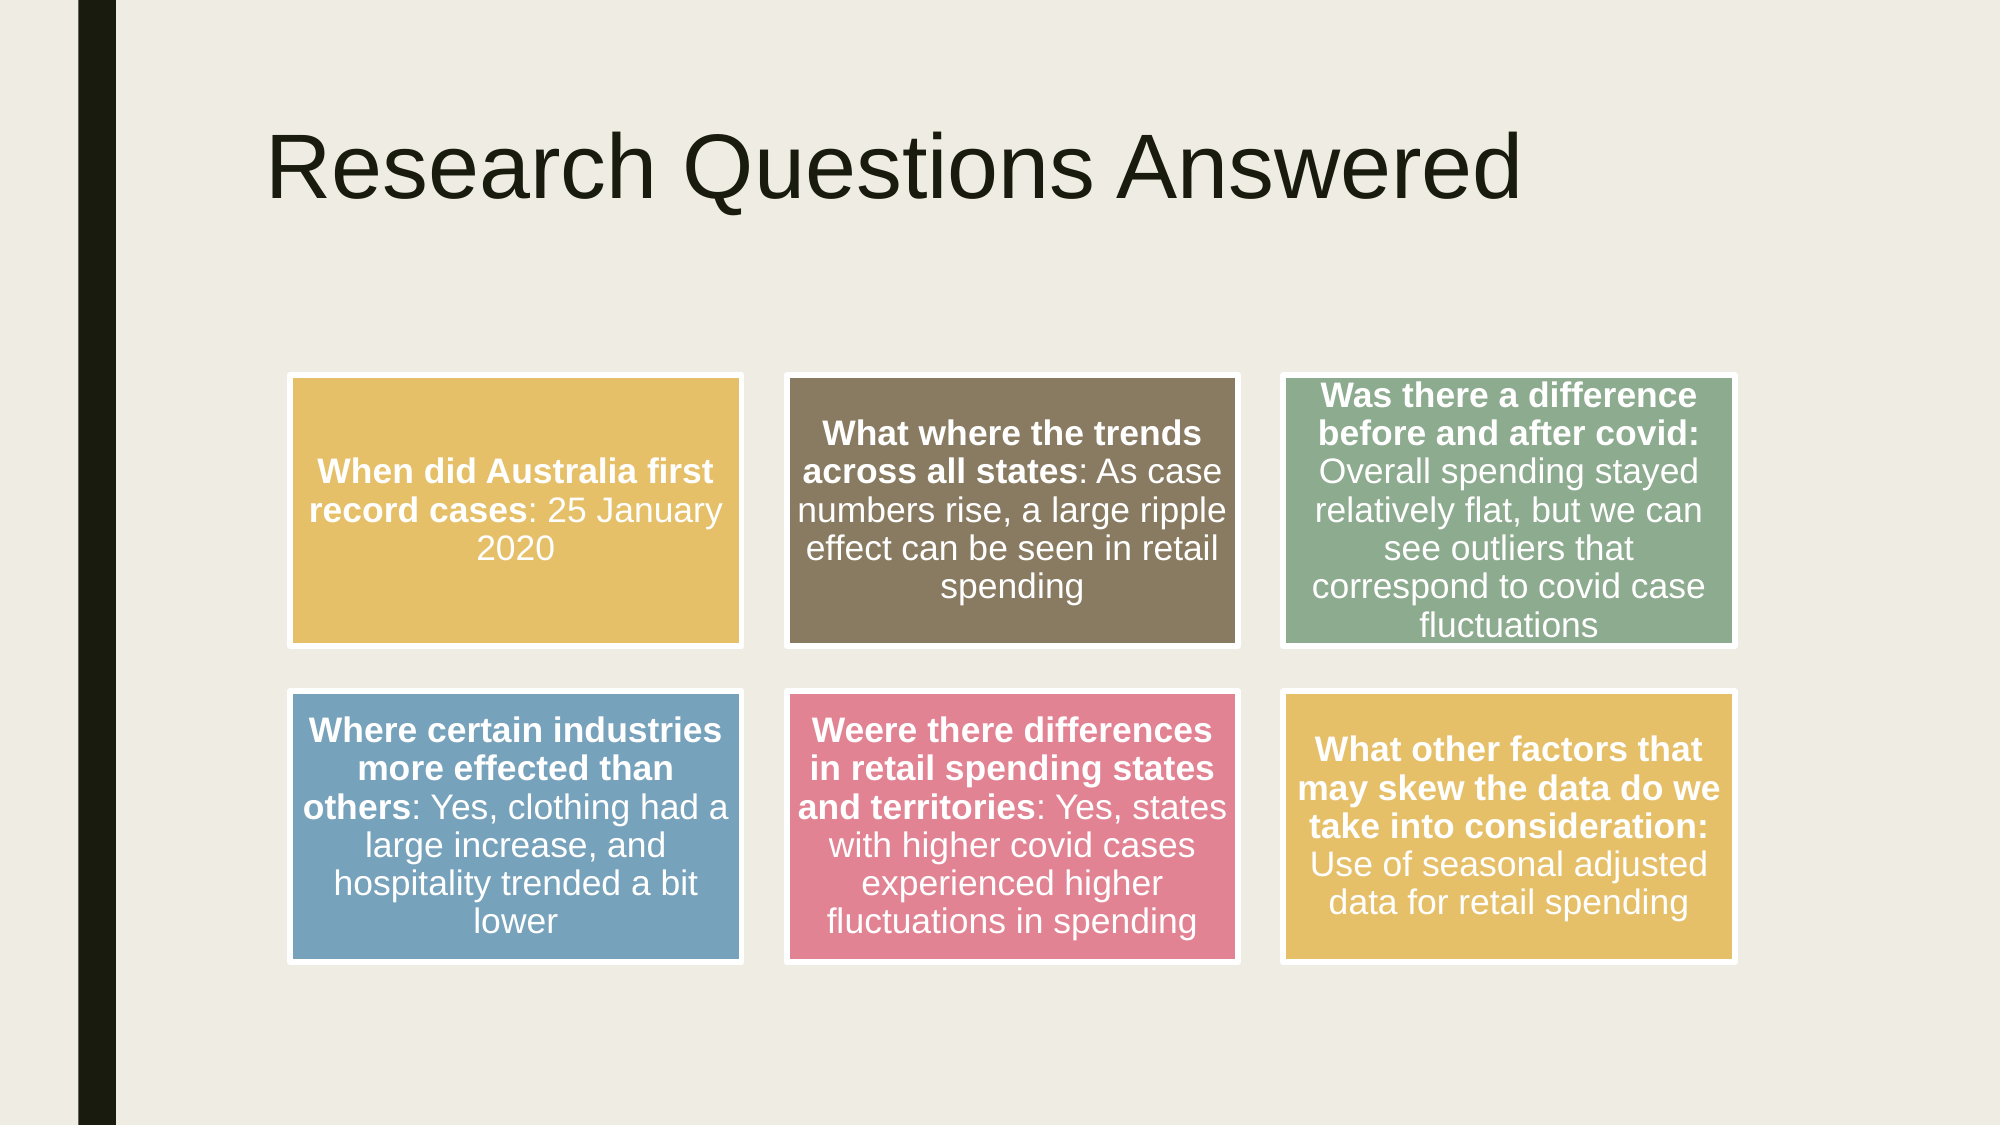

# Research Questions Answered
When did Australia first record cases: 25 January 2020
What where the trends across all states: As case numbers rise, a large ripple effect can be seen in retail spending
Was there a difference before and after covid: Overall spending stayed relatively flat, but we can see outliers that correspond to covid case fluctuations
Where certain industries more effected than others: Yes, clothing had a large increase, and hospitality trended a bit lower
Weere there differences in retail spending states and territories: Yes, states with higher covid cases experienced higher fluctuations in spending
What other factors that may skew the data do we take into consideration: Use of seasonal adjusted data for retail spending